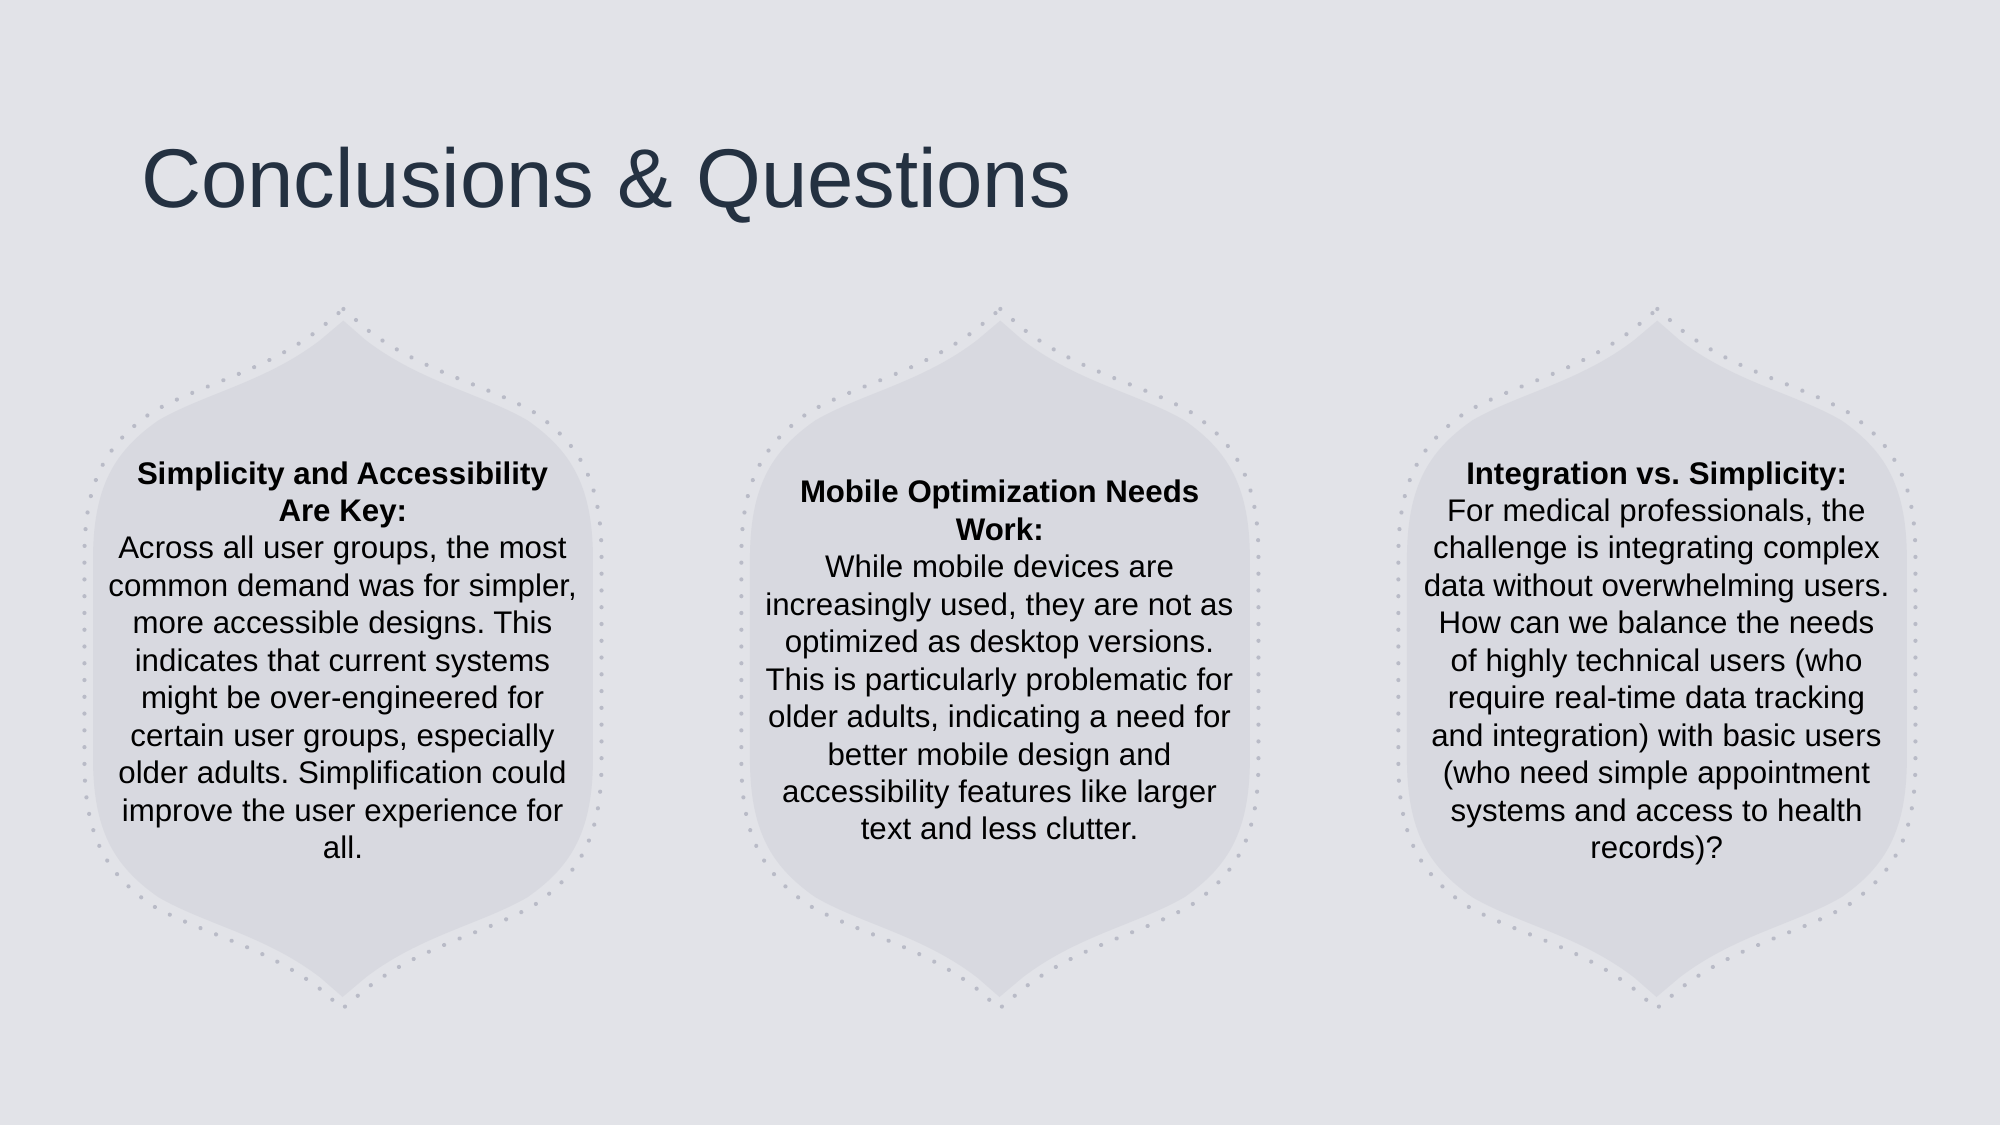

# Conclusions & Questions

Simplicity and Accessibility Are Key:
Across all user groups, the most common demand was for simpler, more accessible designs. This indicates that current systems might be over-engineered for certain user groups, especially older adults. Simplification could improve the user experience for all.
Mobile Optimization Needs Work:
While mobile devices are increasingly used, they are not as optimized as desktop versions. This is particularly problematic for older adults, indicating a need for better mobile design and accessibility features like larger text and less clutter.
Integration vs. Simplicity:
For medical professionals, the challenge is integrating complex data without overwhelming users. How can we balance the needs of highly technical users (who require real-time data tracking and integration) with basic users (who need simple appointment systems and access to health records)?